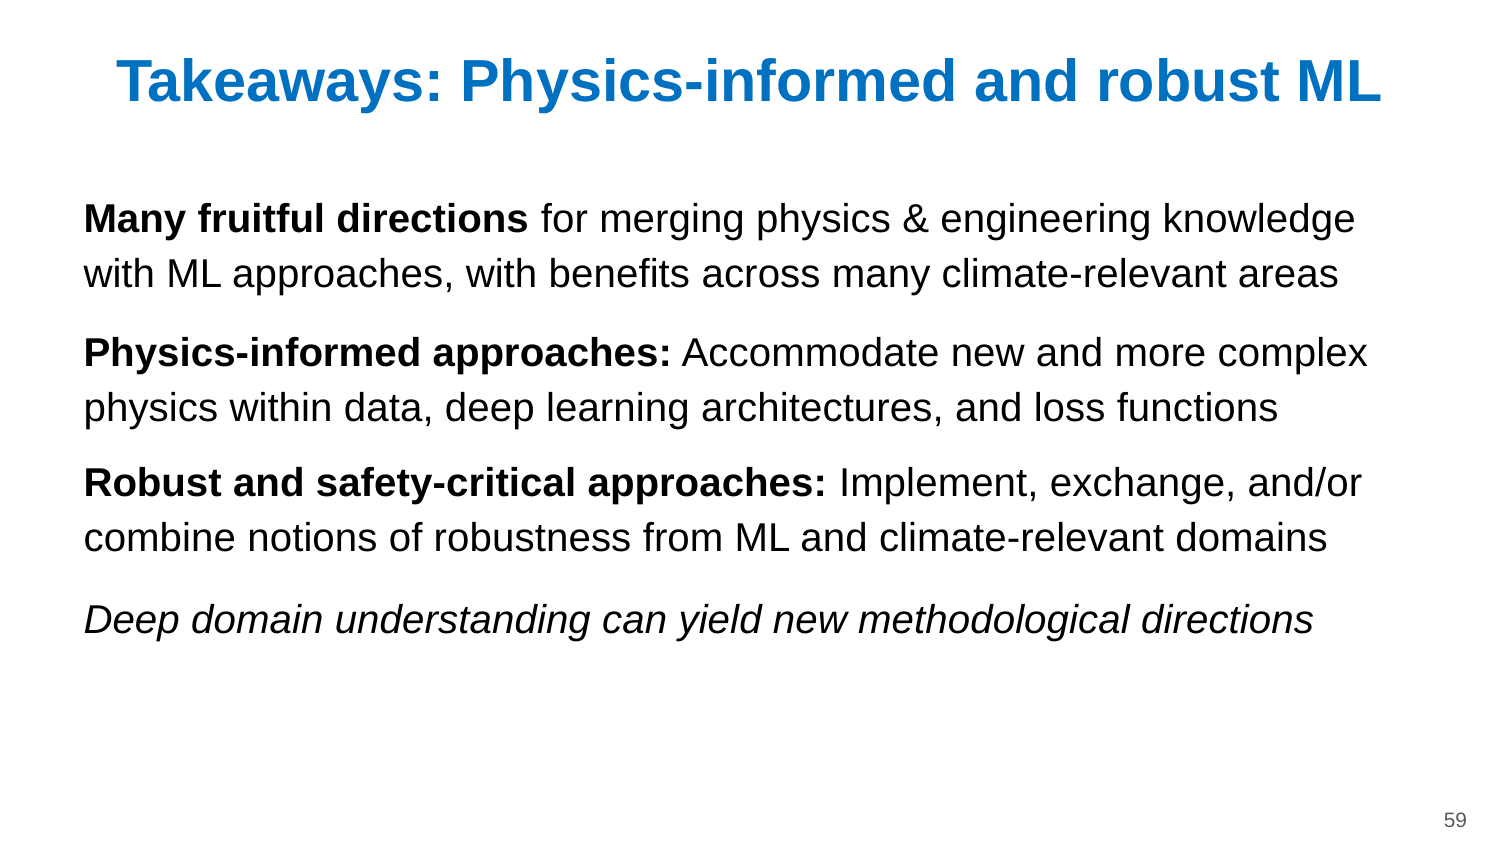

# Takeaways: Physics-informed and robust ML
Many fruitful directions for merging physics & engineering knowledge with ML approaches, with benefits across many climate-relevant areas
Physics-informed approaches: Accommodate new and more complex physics within data, deep learning architectures, and loss functions
Robust and safety-critical approaches: Implement, exchange, and/or combine notions of robustness from ML and climate-relevant domains

Deep domain understanding can yield new methodological directions
59